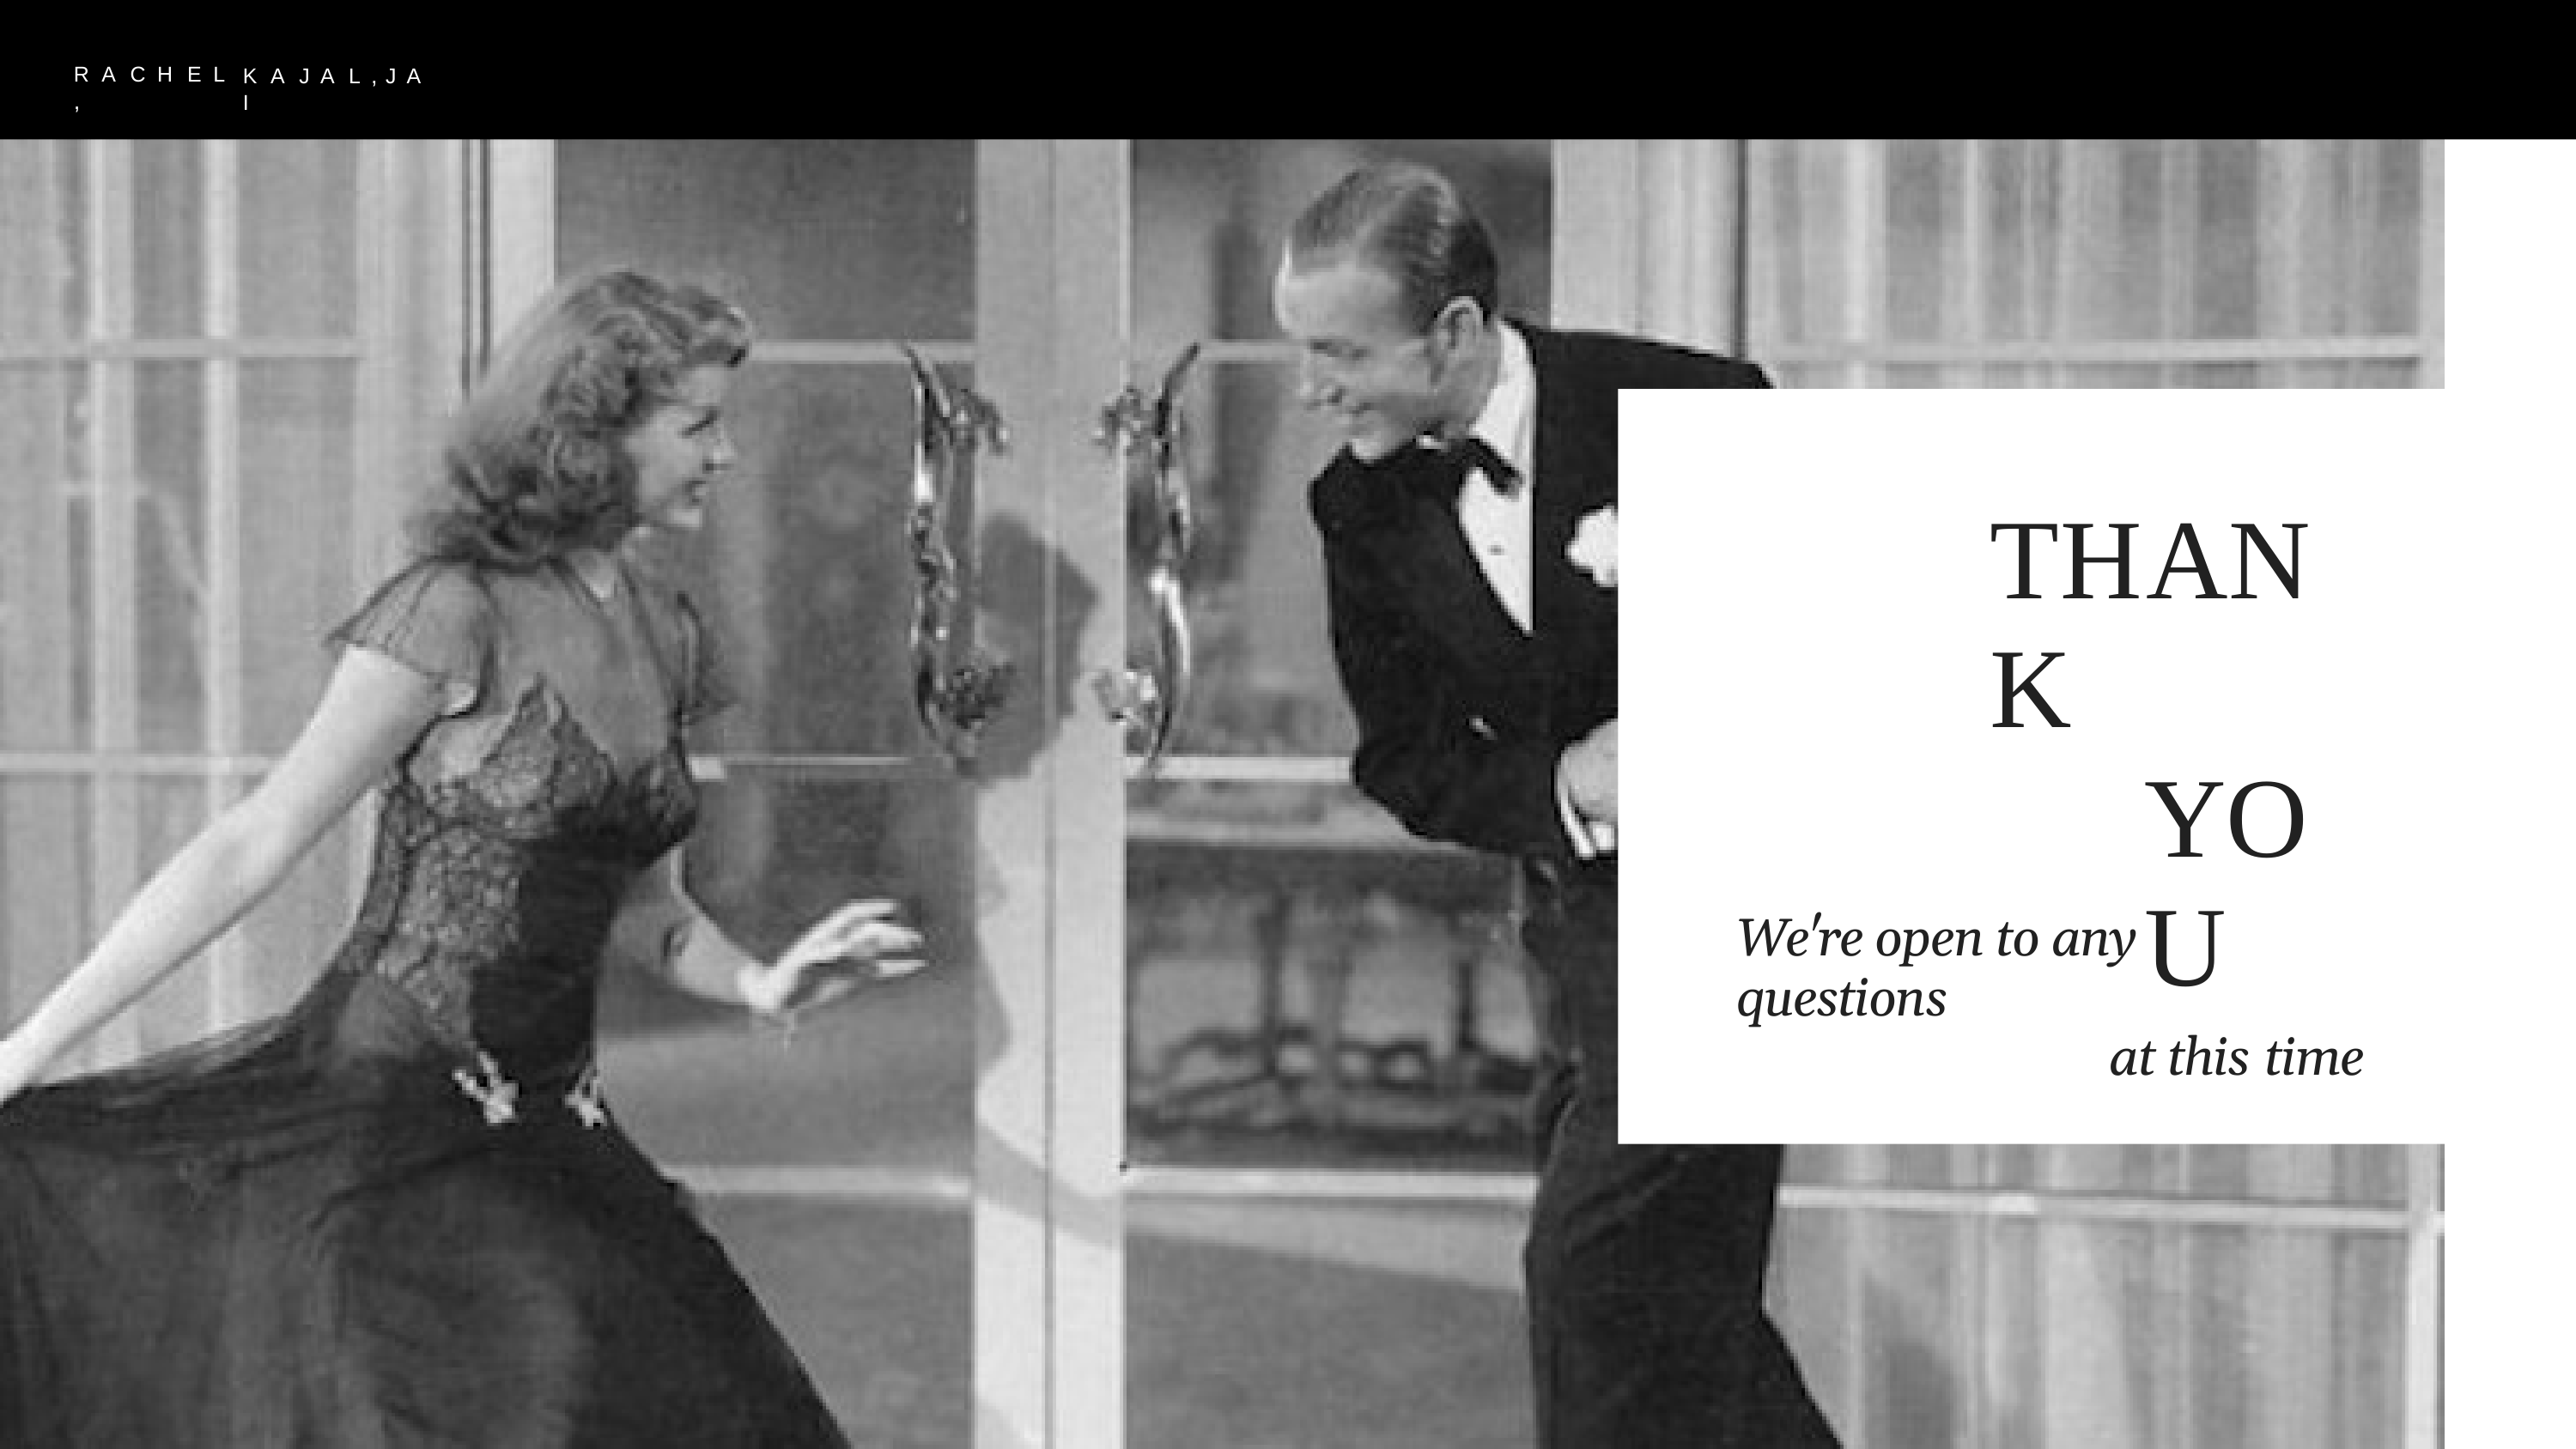

R A C H E L ,
K A J A L , J A I

# THANK
YOU
We're open to any questions
at this time